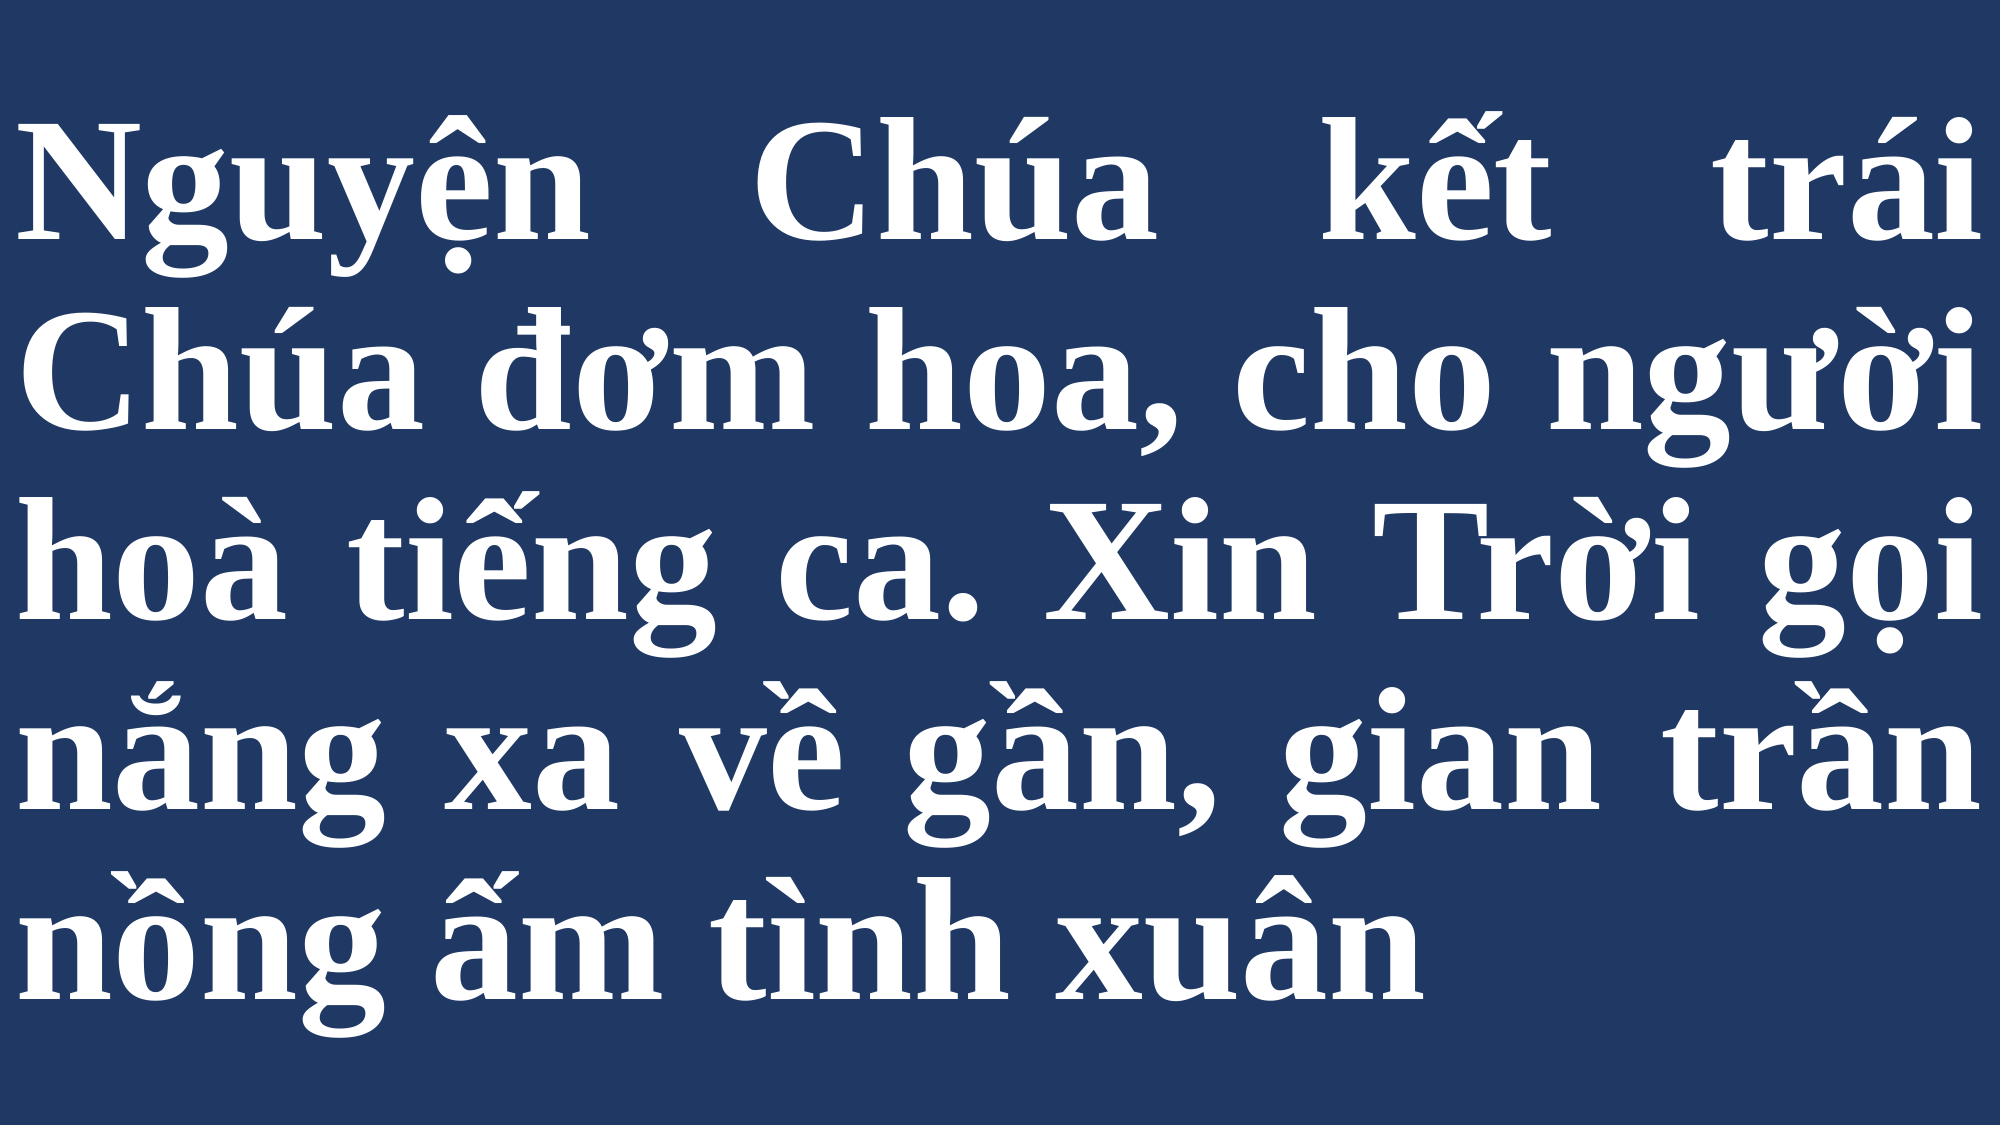

# Nguyện Chúa kết trái Chúa đơm hoa, cho người hoà tiếng ca. Xin Trời gọi nắng xa về gần, gian trần nồng ấm tình xuân